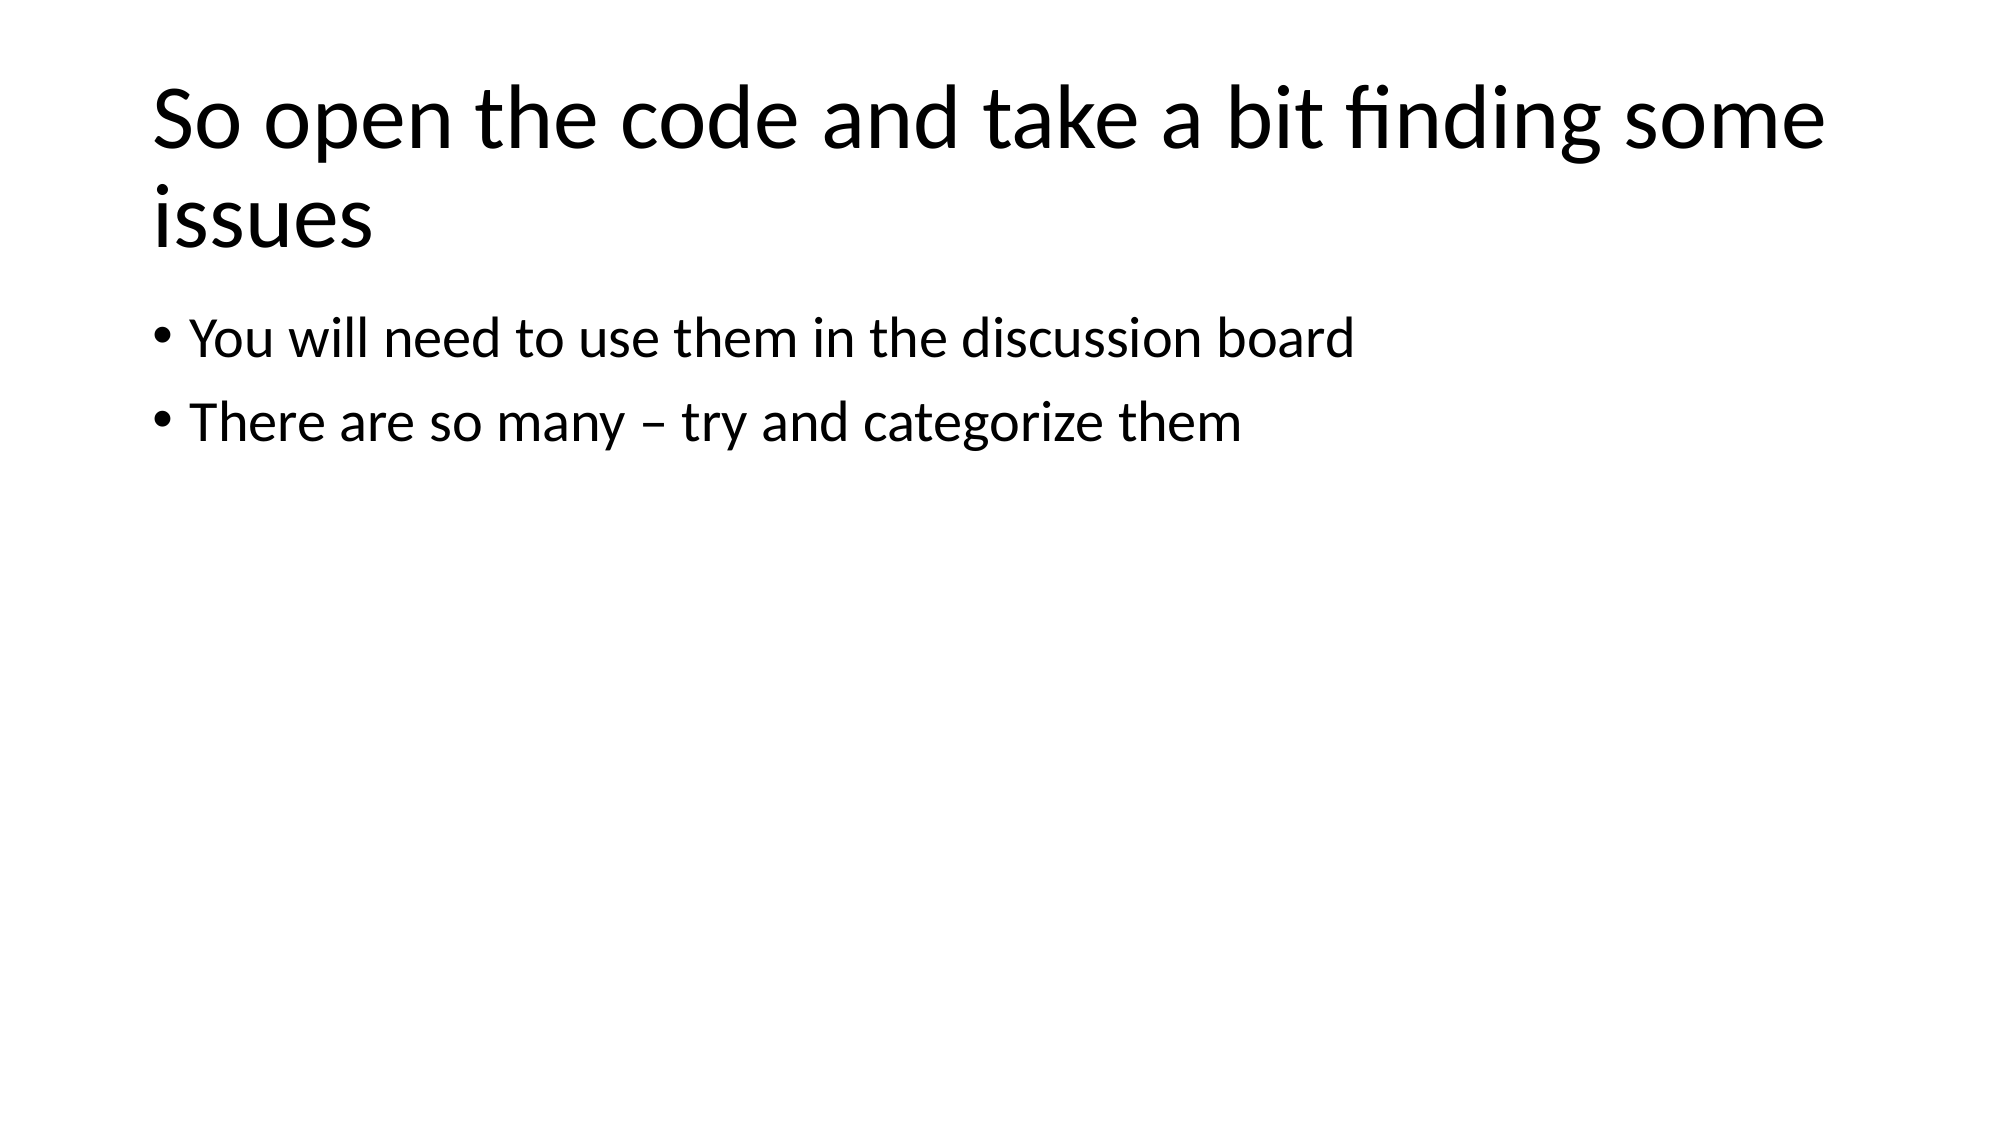

# So open the code and take a bit finding some issues
You will need to use them in the discussion board
There are so many – try and categorize them